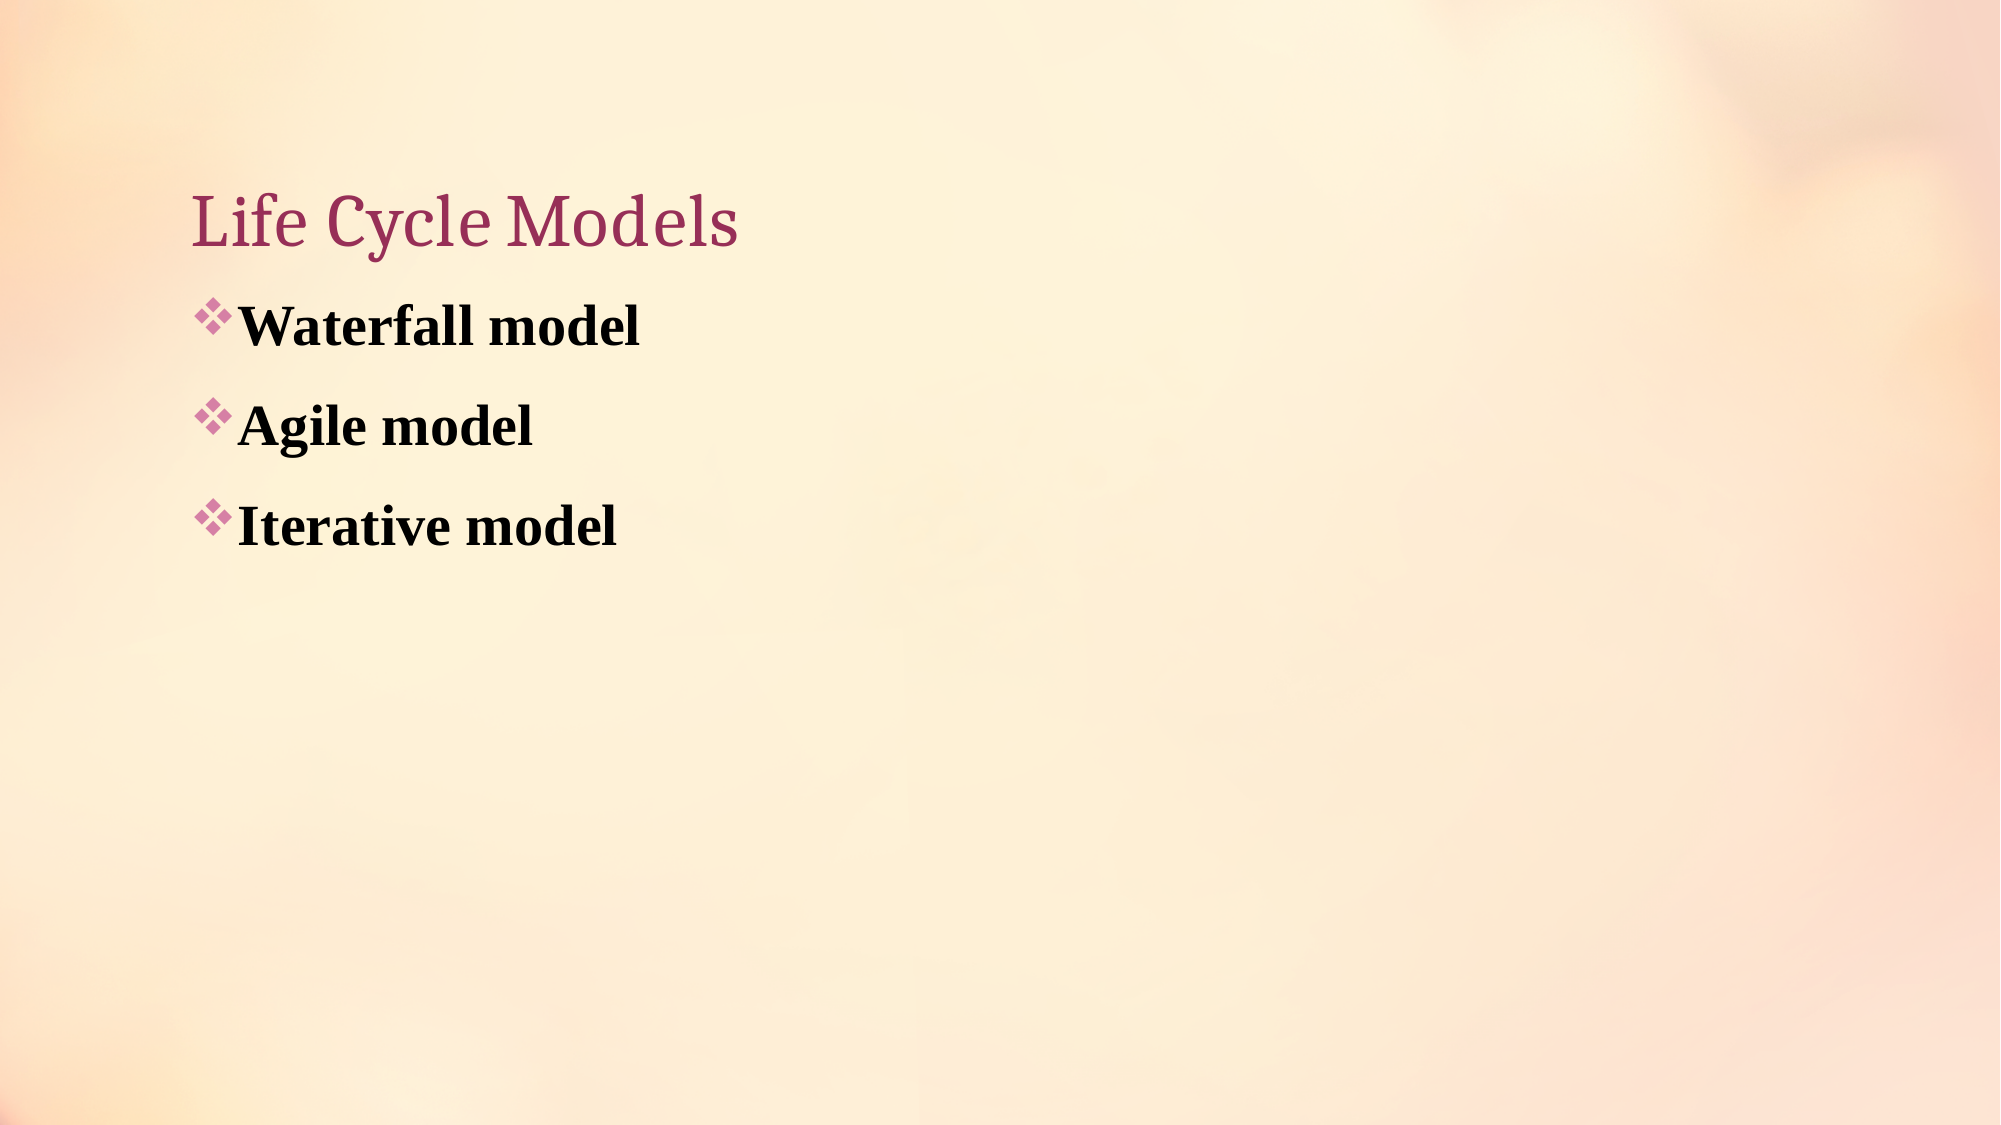

# Life Cycle Models
Waterfall model
Agile model
Iterative model